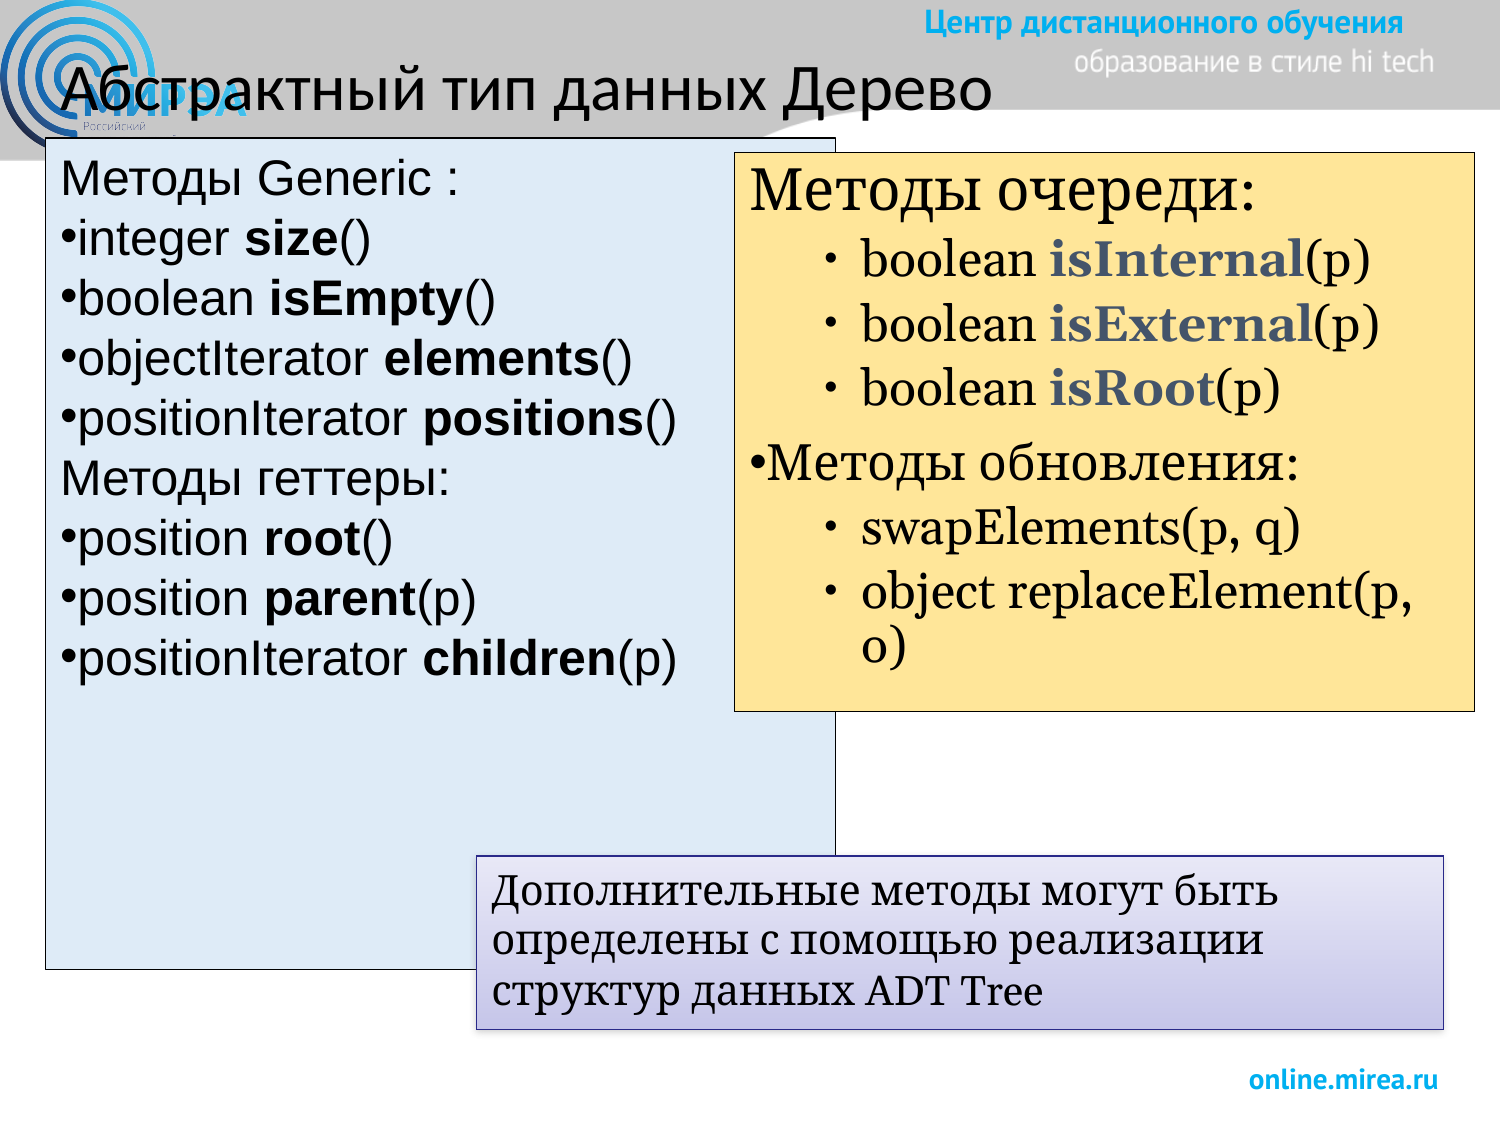

# Абстрактный тип данных Дерево
Методы Generic :
integer size()
boolean isEmpty()
objectIterator elements()
positionIterator positions()
Методы геттеры:
position root()
position parent(p)
positionIterator children(p)
Методы очереди:
boolean isInternal(p)
boolean isExternal(p)
boolean isRoot(p)
Методы обновления:
swapElements(p, q)
object replaceElement(p, o)

Дополнительные методы могут быть определены с помощью реализации структур данных ADT Tree